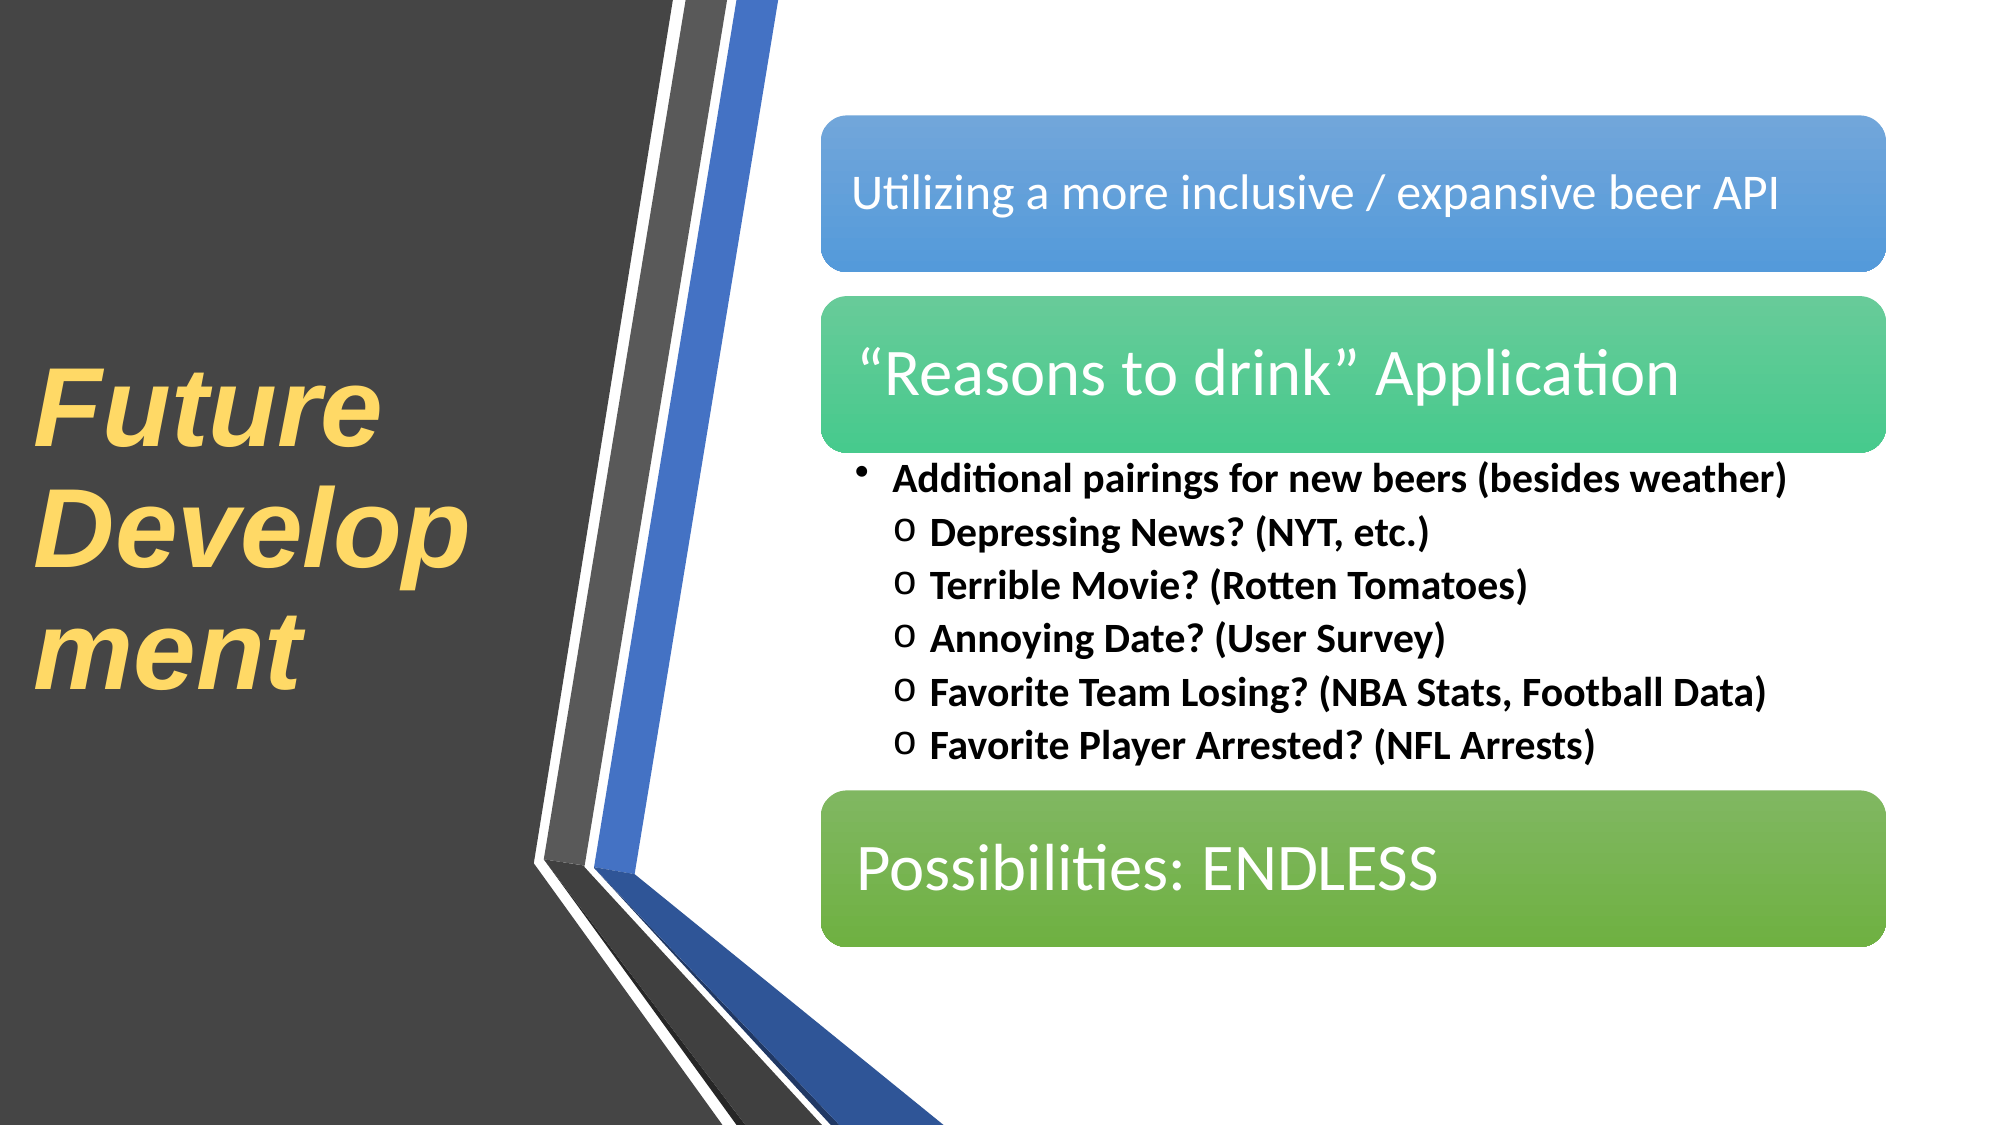

# Future Development
Utilizing a more inclusive / expansive beer API
“Reasons to drink” Application
Additional pairings for new beers (besides weather)
Depressing News? (NYT, etc.)
Terrible Movie? (Rotten Tomatoes)
Annoying Date? (User Survey)
Favorite Team Losing? (NBA Stats, Football Data)
Favorite Player Arrested? (NFL Arrests)
Possibilities: ENDLESS